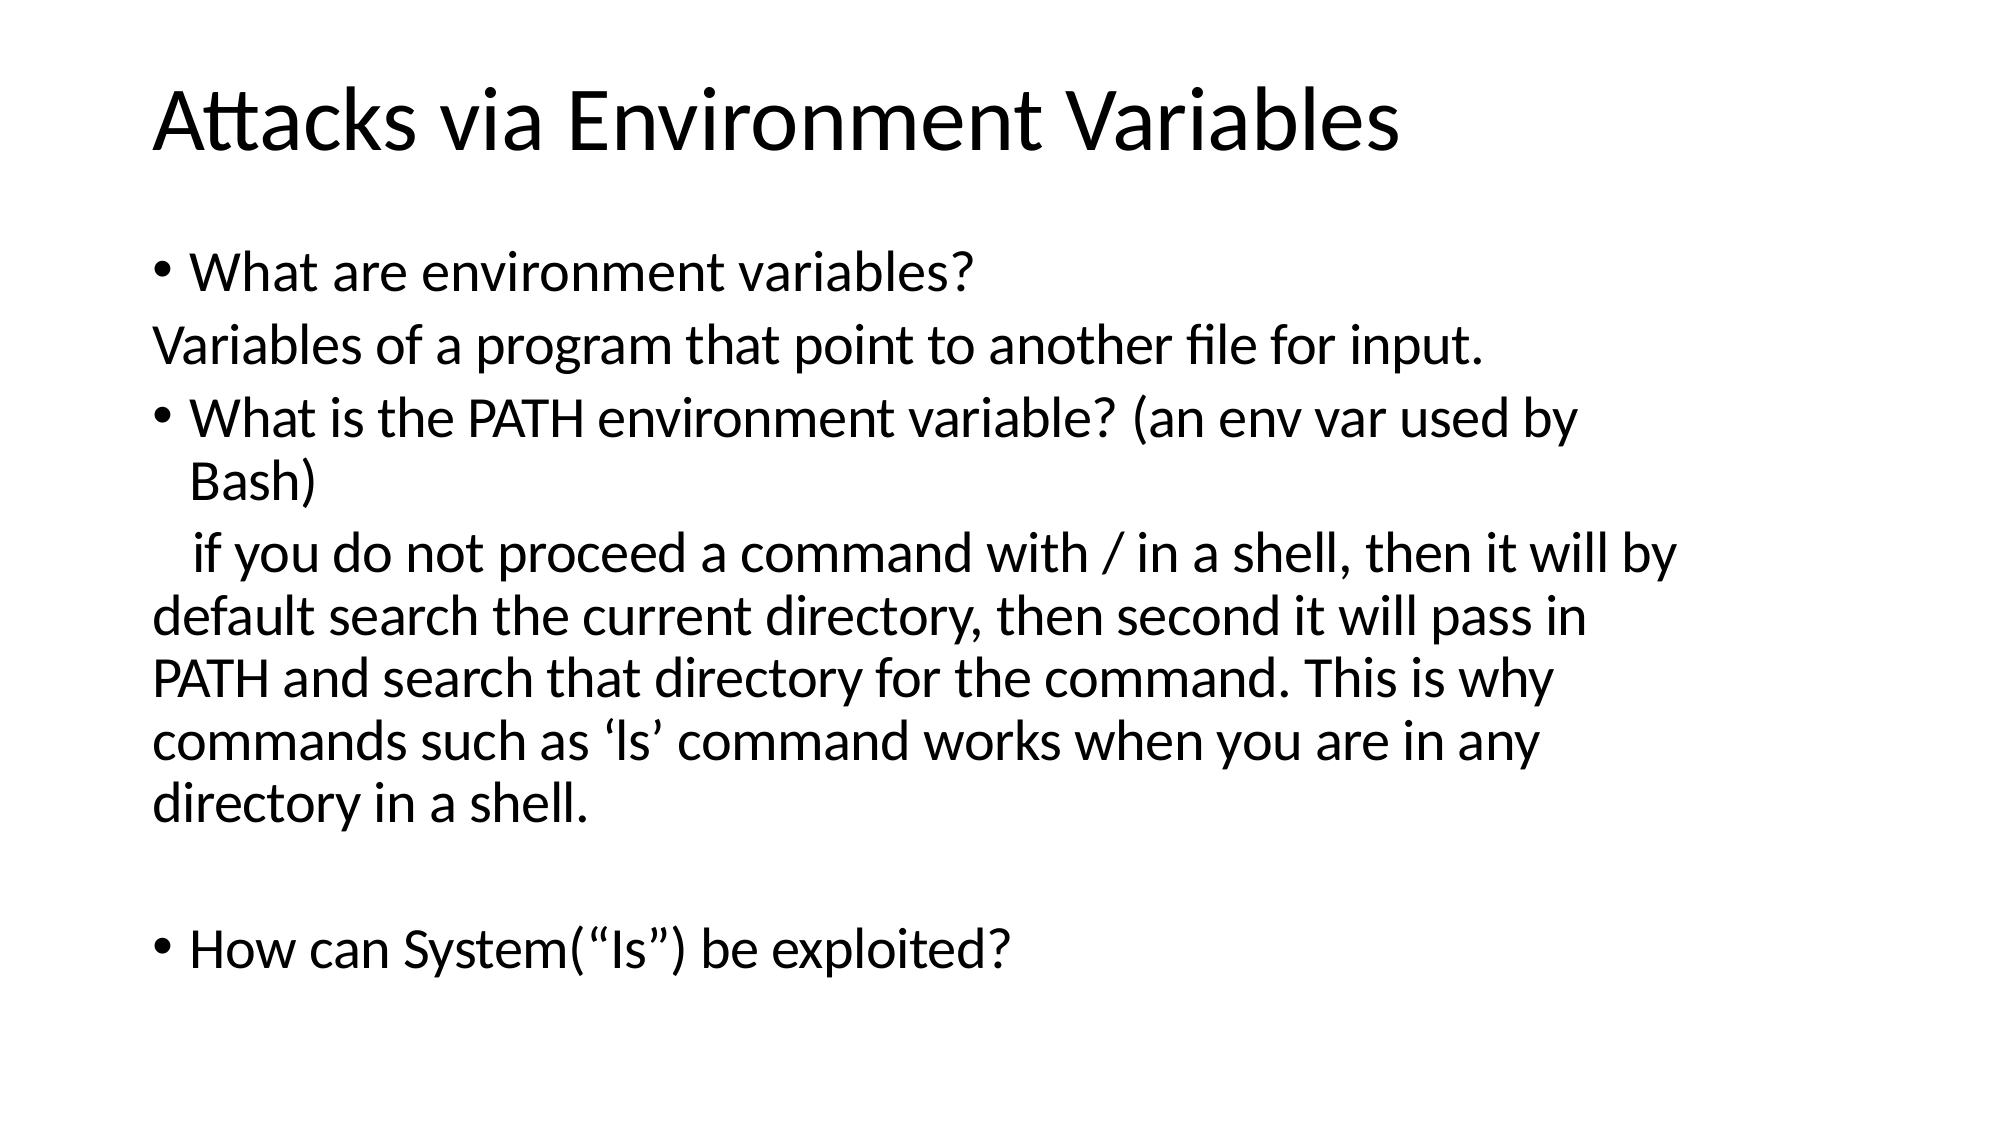

# Attacks via Environment Variables
What are environment variables?
Variables of a program that point to another file for input.
What is the PATH environment variable? (an env var used by Bash)
	if you do not proceed a command with / in a shell, then it will by default search the current directory, then second it will pass in PATH and search that directory for the command. This is why commands such as ‘ls’ command works when you are in any directory in a shell.

How can System(“Is”) be exploited?